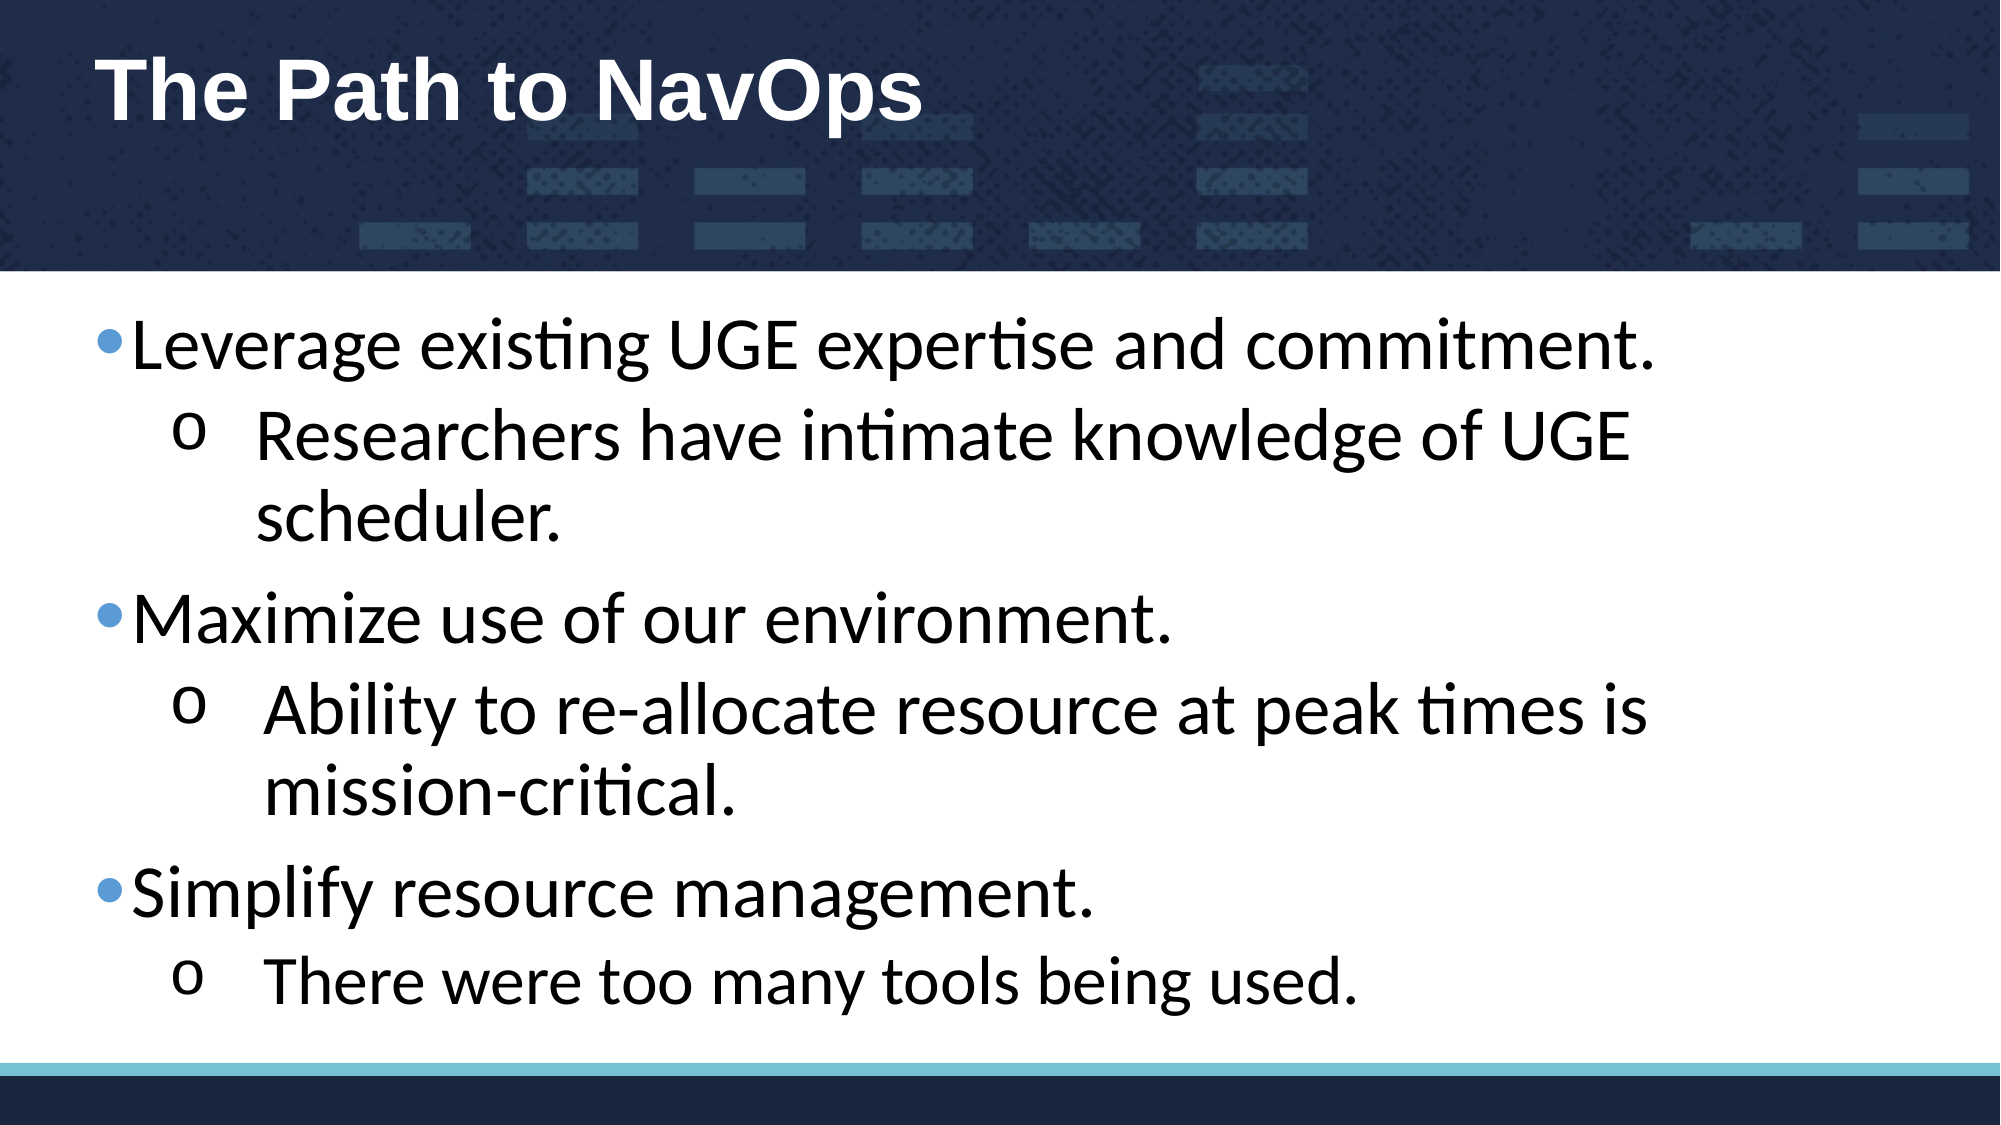

# The Path to NavOps
Leverage existing UGE expertise and commitment.
Researchers have intimate knowledge of UGE scheduler.
Maximize use of our environment.
Ability to re-allocate resource at peak times is mission-critical.
Simplify resource management.
There were too many tools being used.